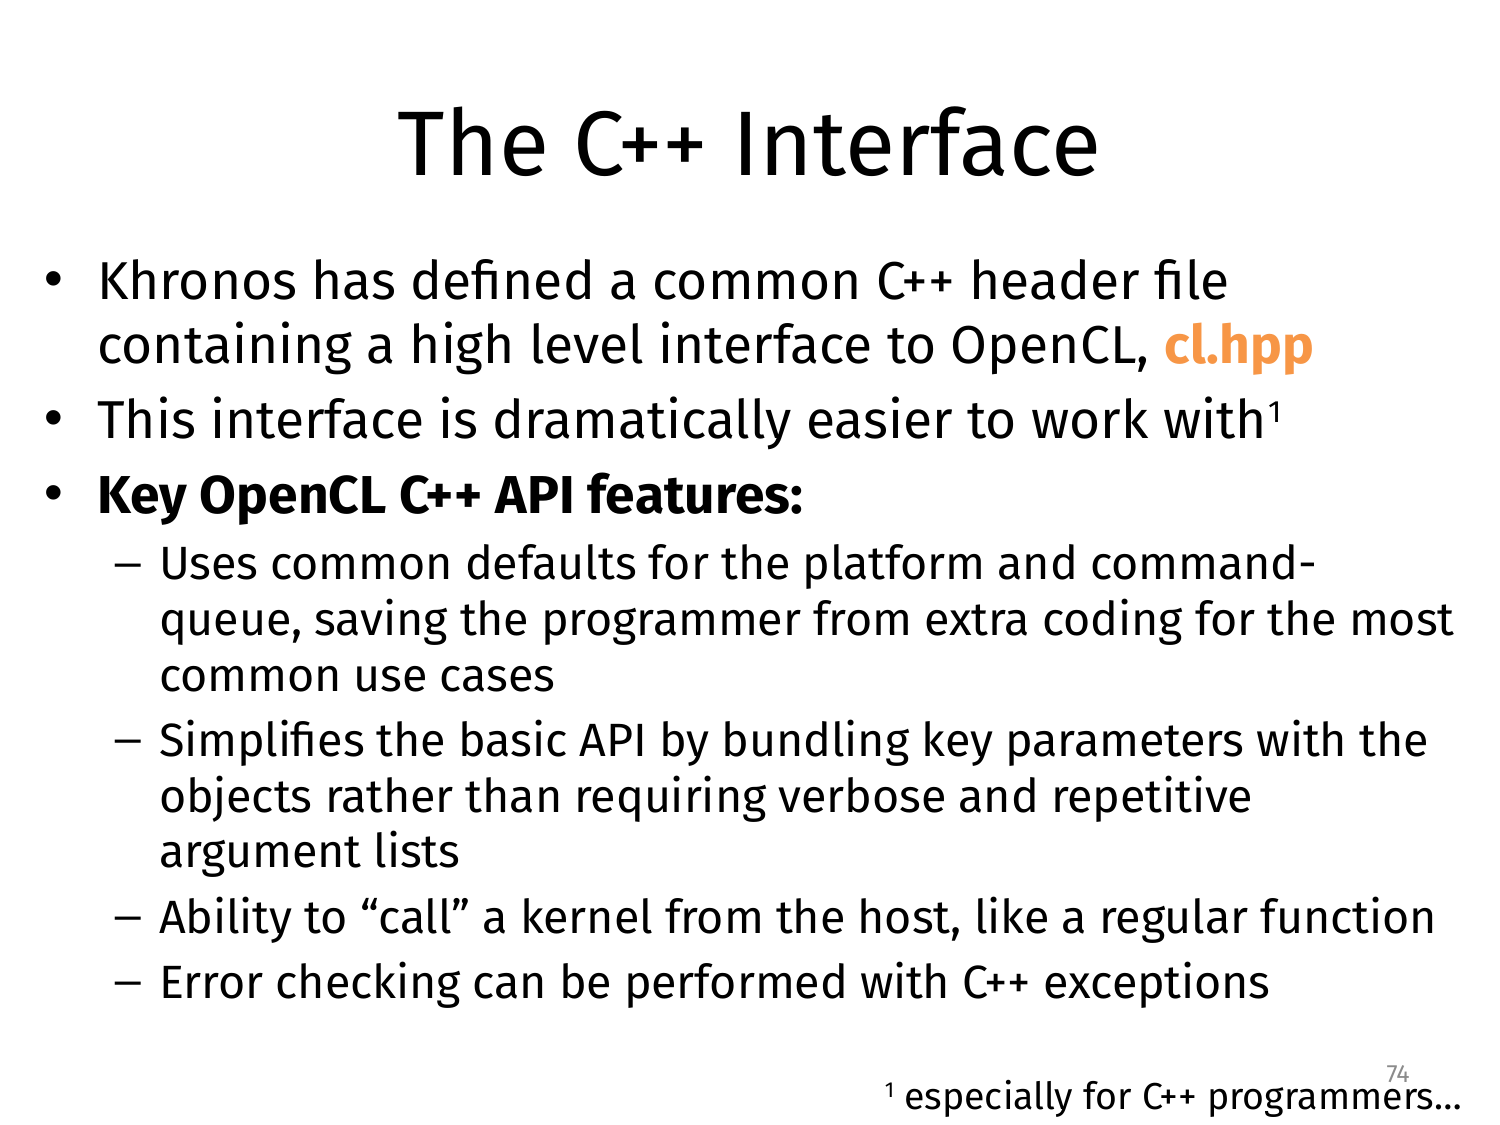

# The C++ Interface
Khronos has defined a common C++ header file containing a high level interface to OpenCL, cl.hpp
This interface is dramatically easier to work with1
Key OpenCL C++ API features:
Uses common defaults for the platform and command-queue, saving the programmer from extra coding for the most common use cases
Simplifies the basic API by bundling key parameters with the objects rather than requiring verbose and repetitive argument lists
Ability to “call” a kernel from the host, like a regular function
Error checking can be performed with C++ exceptions
74
1 especially for C++ programmers…